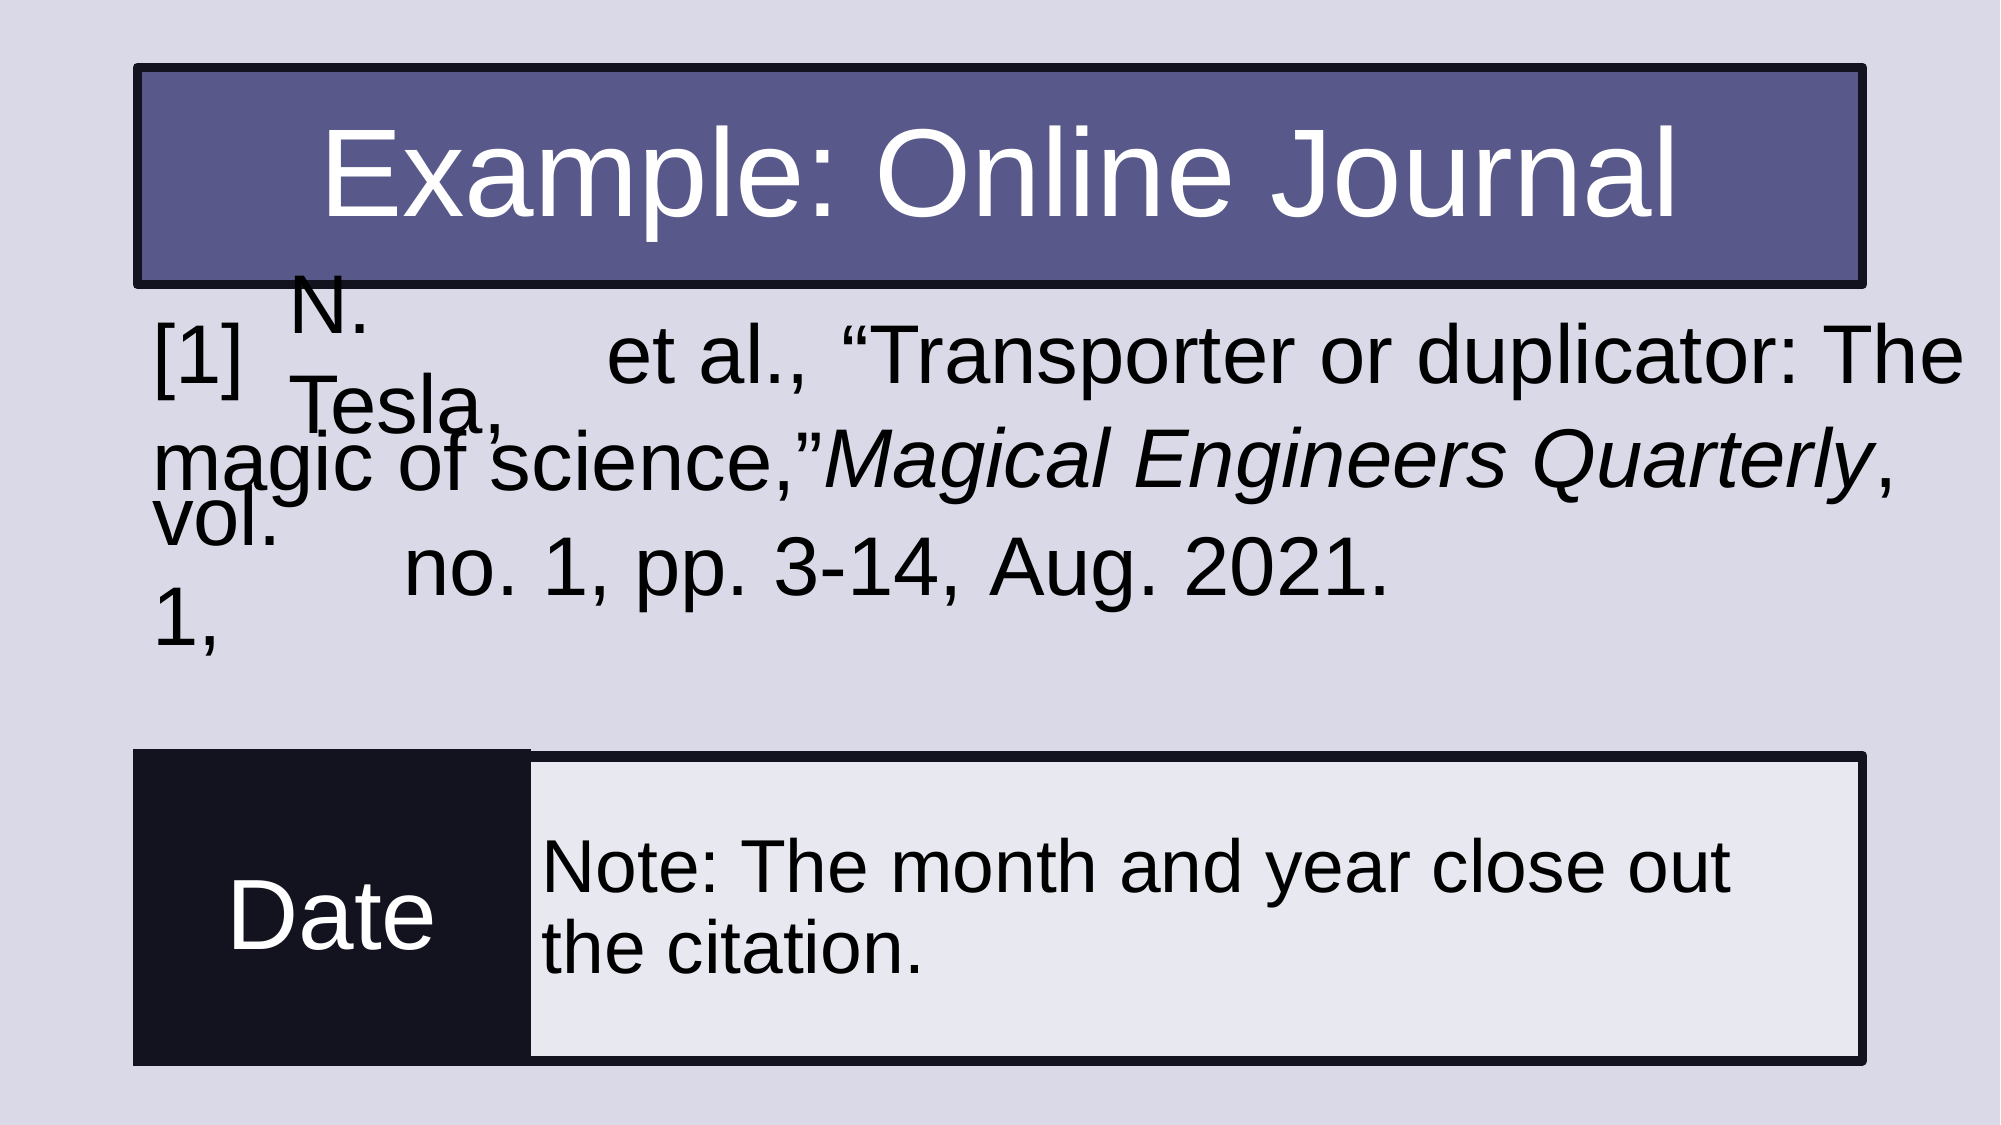

Example: Online Journal
[1]
N. Tesla,
et al.,
“Transporter or duplicator: The
Magical Engineers Quarterly,
magic of science,”
Aug. 2021.
pp. 3-14,
vol. 1,
no. 1,
Location
Note: This is followed by the page ranges, which is preceded by ‘pp.’
Date
Note: The month and year close out the citation.